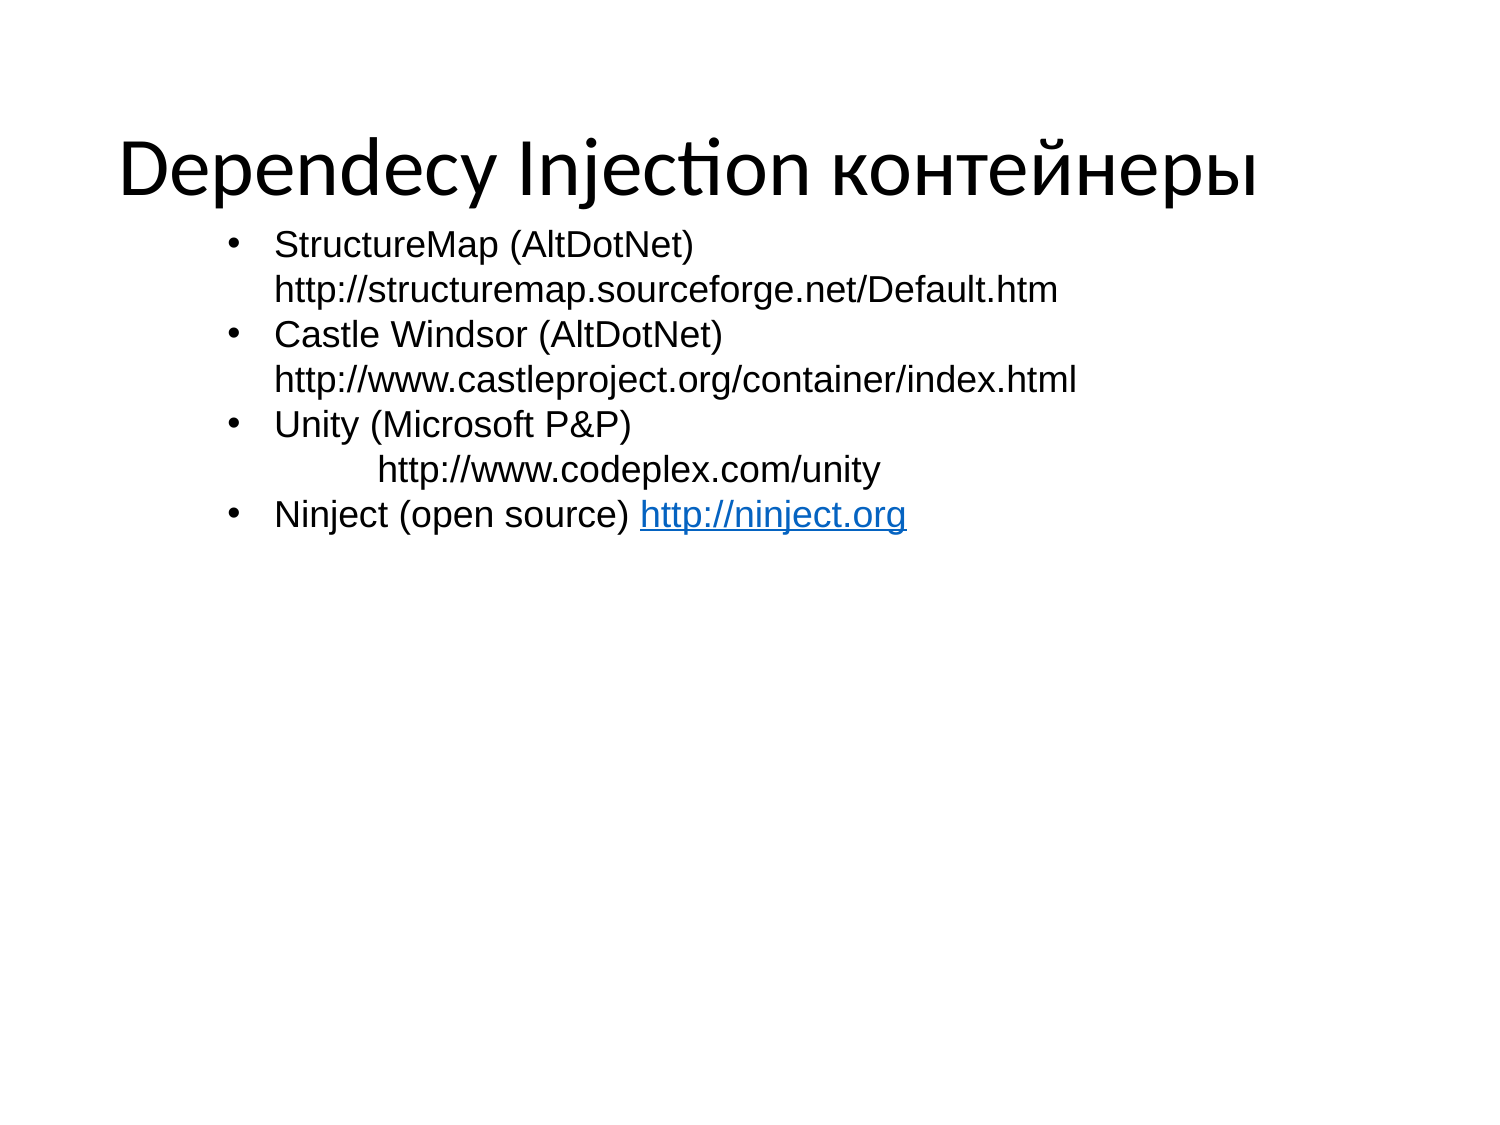

# Dependecy Injection контейнеры
StructureMap (AltDotNet) 	http://structuremap.sourceforge.net/Default.htm
Castle Windsor (AltDotNet) 	http://www.castleproject.org/container/index.html
Unity (Microsoft P&P)
	http://www.codeplex.com/unity
Ninject (open source) http://ninject.org